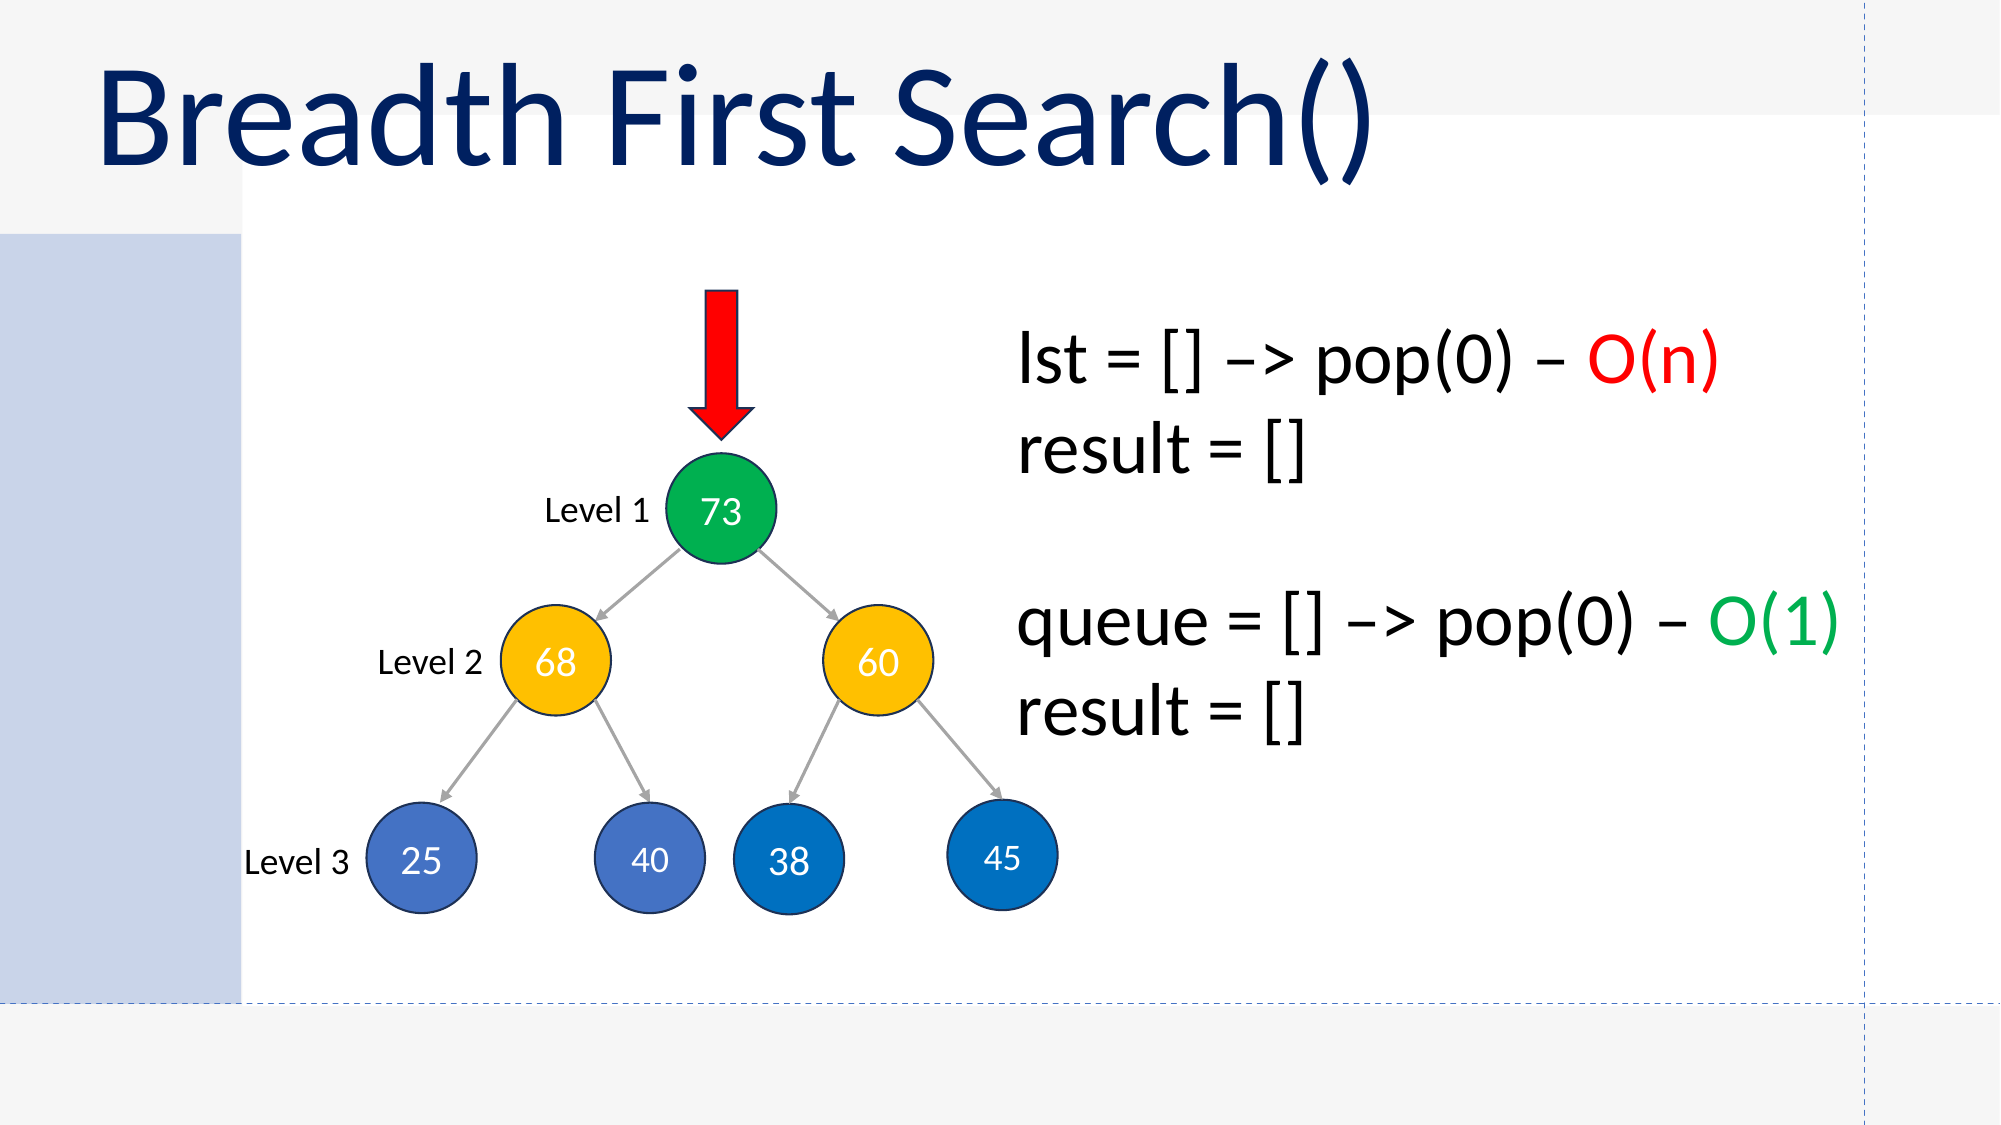

# Breadth First Search()

lst = [] –> pop(0) – O(n)
result = []

73
Level 1
queue = [] –> pop(0) – O(1)
result = []
68
60
Level 2
45
25
40
38
Level 3